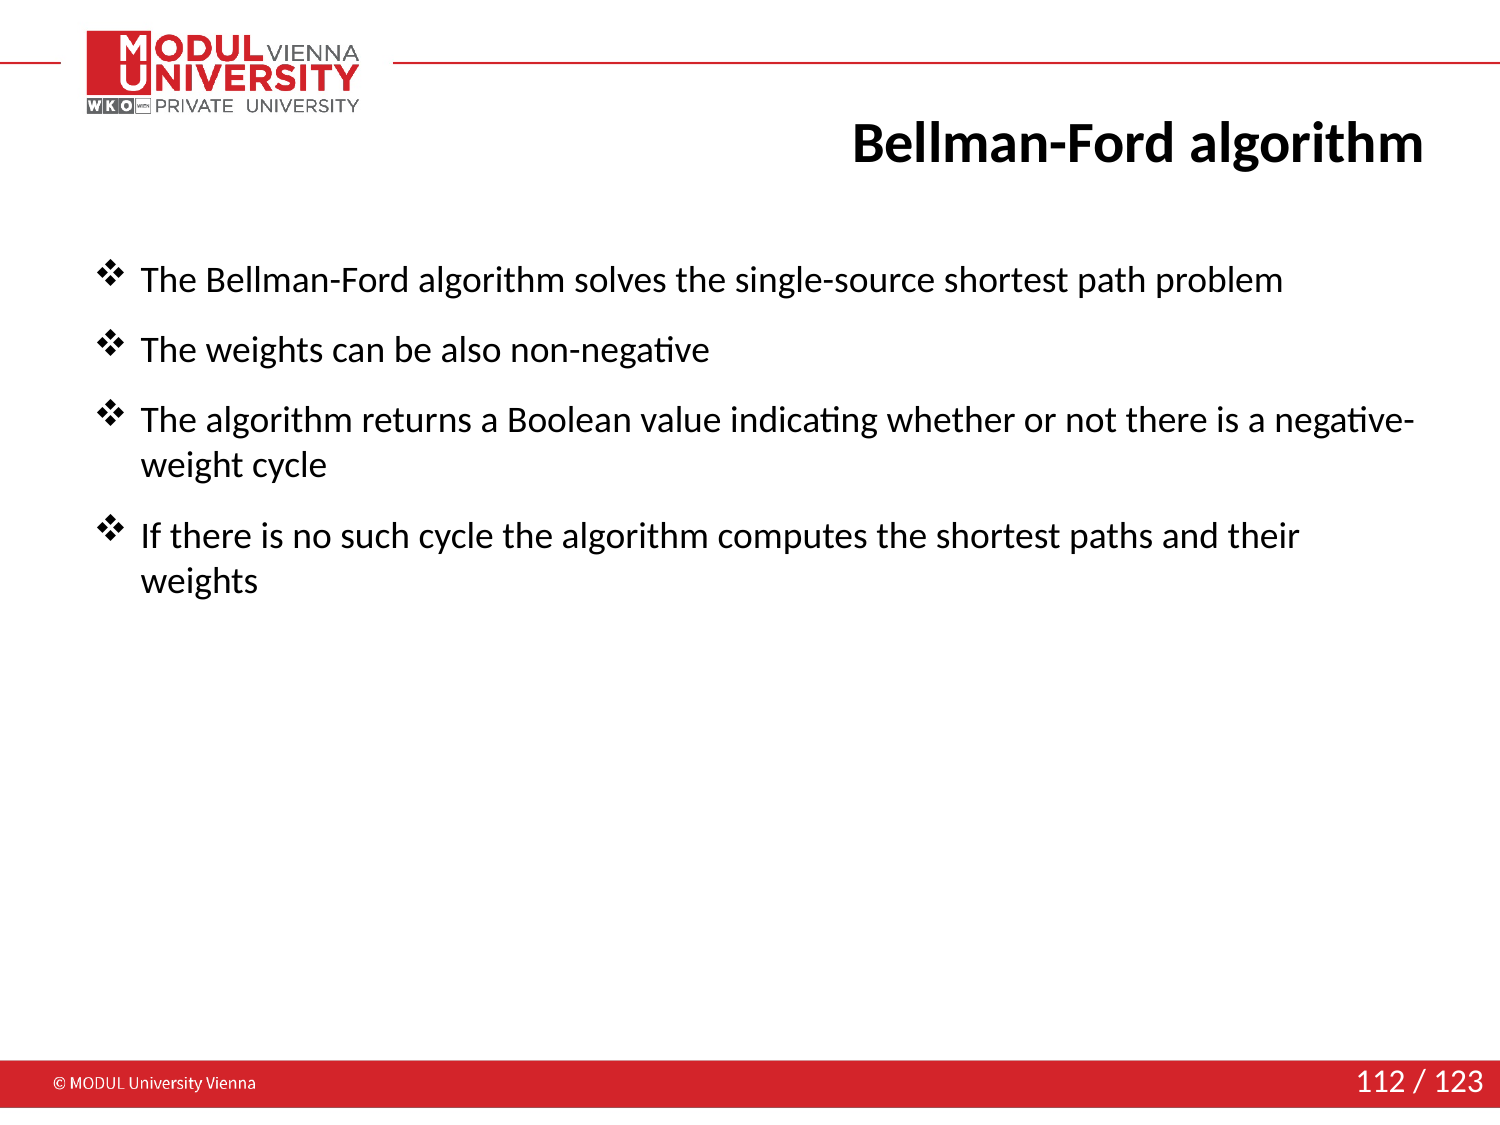

# Bellman-Ford algorithm
The Bellman-Ford algorithm solves the single-source shortest path problem
The weights can be also non-negative
The algorithm returns a Boolean value indicating whether or not there is a negative-weight cycle
If there is no such cycle the algorithm computes the shortest paths and their weights